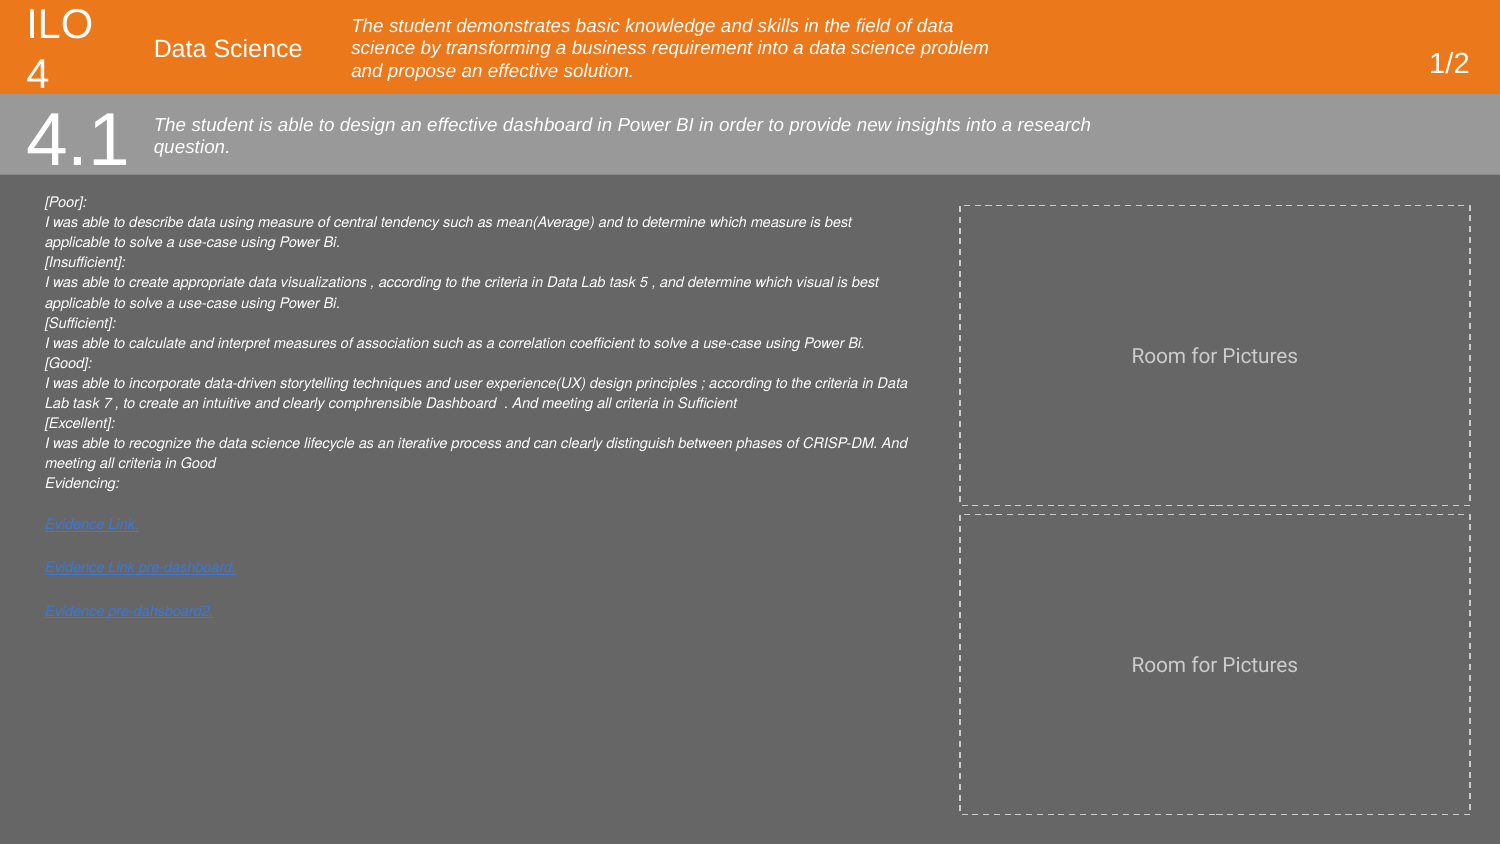

# ILO 4
Data Science
The student demonstrates basic knowledge and skills in the field of data science by transforming a business requirement into a data science problem and propose an effective solution.
1/2
4.1
The student is able to design an effective dashboard in Power BI in order to provide new insights into a research
question.
[Poor]:
I was able to describe data using measure of central tendency such as mean(Average) and to determine which measure is best applicable to solve a use-case using Power Bi.
[Insufficient]:
I was able to create appropriate data visualizations , according to the criteria in Data Lab task 5 , and determine which visual is best applicable to solve a use-case using Power Bi.
[Sufficient]:
I was able to calculate and interpret measures of association such as a correlation coefficient to solve a use-case using Power Bi.
[Good]:
I was able to incorporate data-driven storytelling techniques and user experience(UX) design principles ; according to the criteria in Data Lab task 7 , to create an intuitive and clearly comphrensible Dashboard  . And meeting all criteria in Sufficient
[Excellent]:
I was able to recognize the data science lifecycle as an iterative process and can clearly distinguish between phases of CRISP-DM. And meeting all criteria in Good
Evidencing:

Evidence Link.

Evidence Link pre-dashboard.

Evidence pre-dahsboard2.